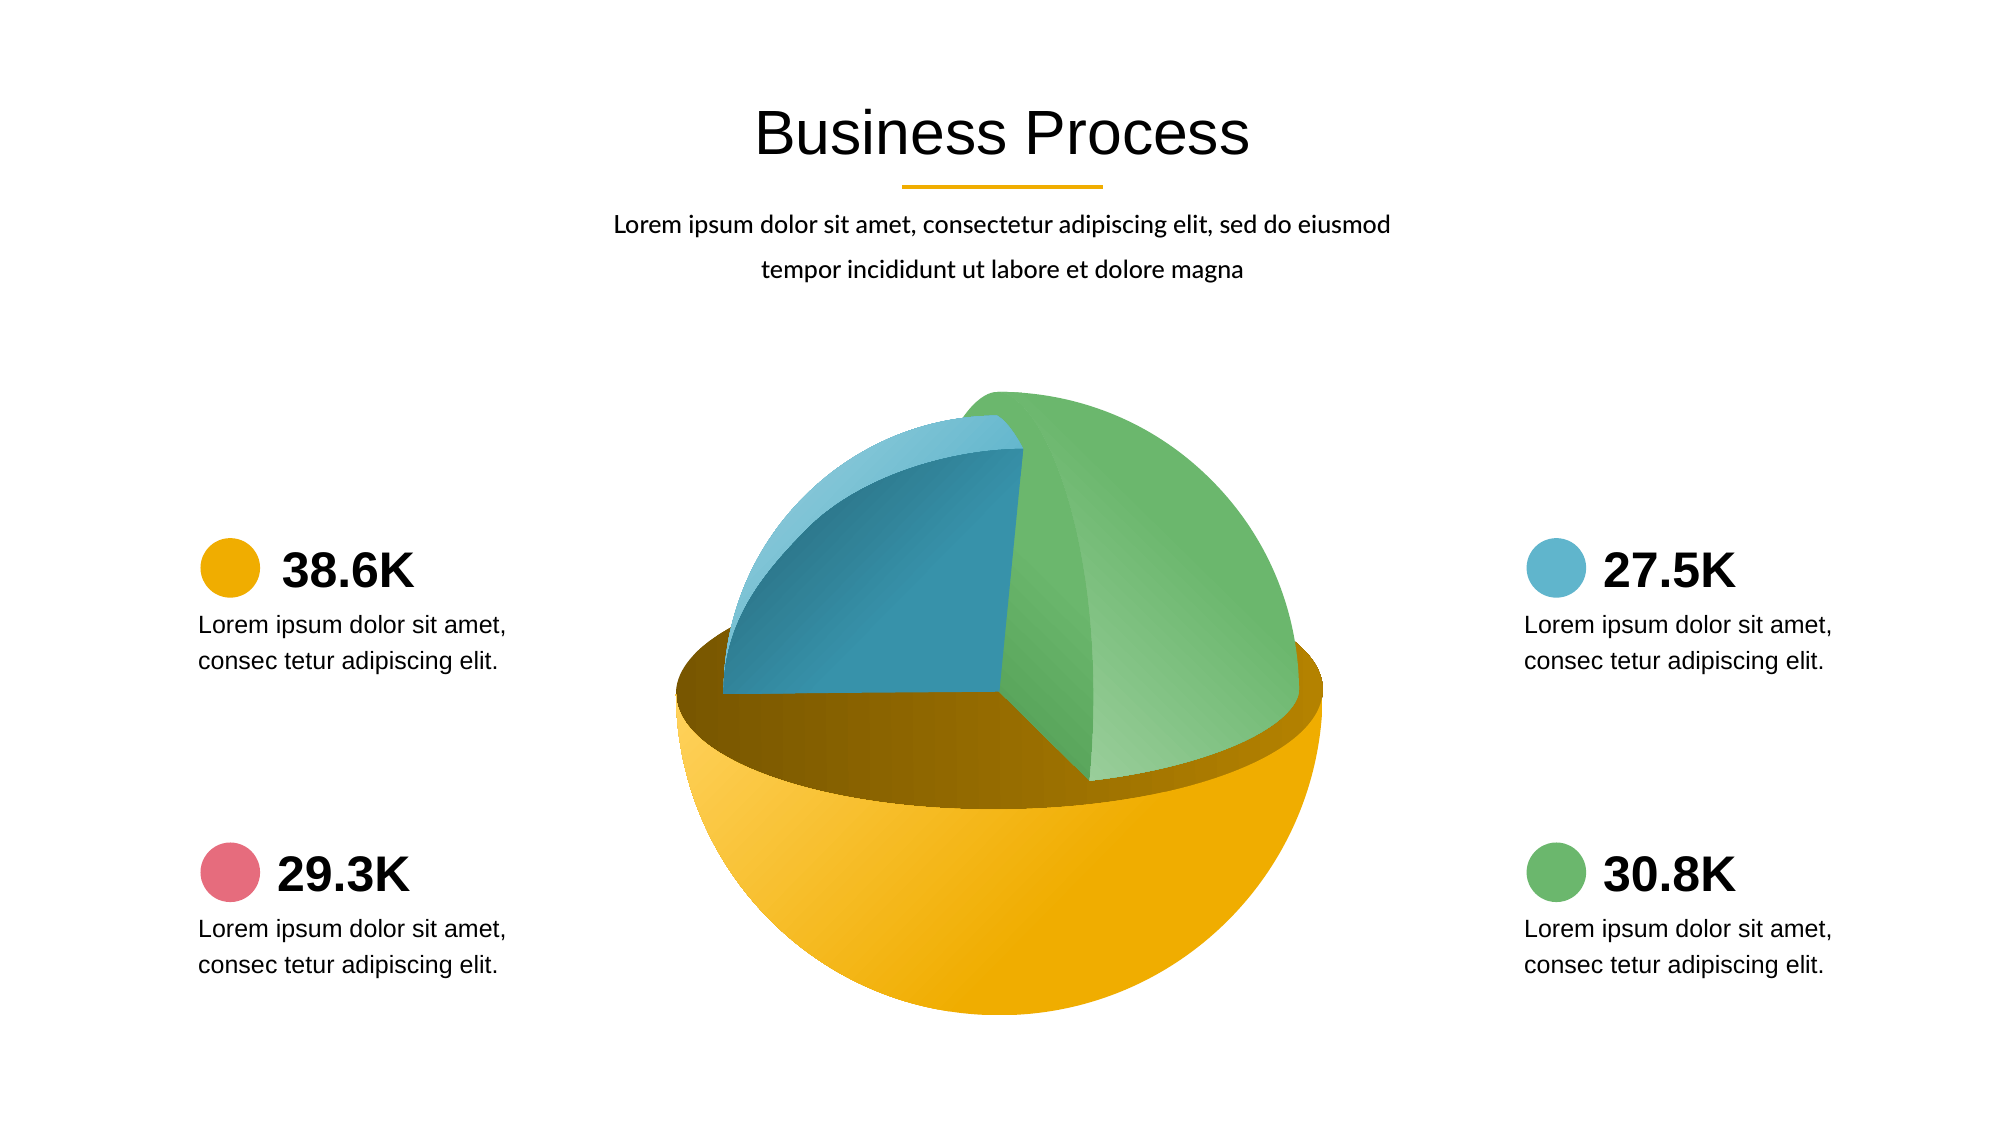

Business Process
Lorem ipsum dolor sit amet, consectetur adipiscing elit, sed do eiusmod tempor incididunt ut labore et dolore magna

38.6K
27.5K

Lorem ipsum dolor sit amet, consec tetur adipiscing elit.
Lorem ipsum dolor sit amet, consec tetur adipiscing elit.
29.3K
30.8K

Lorem ipsum dolor sit amet, consec tetur adipiscing elit.
Lorem ipsum dolor sit amet, consec tetur adipiscing elit.